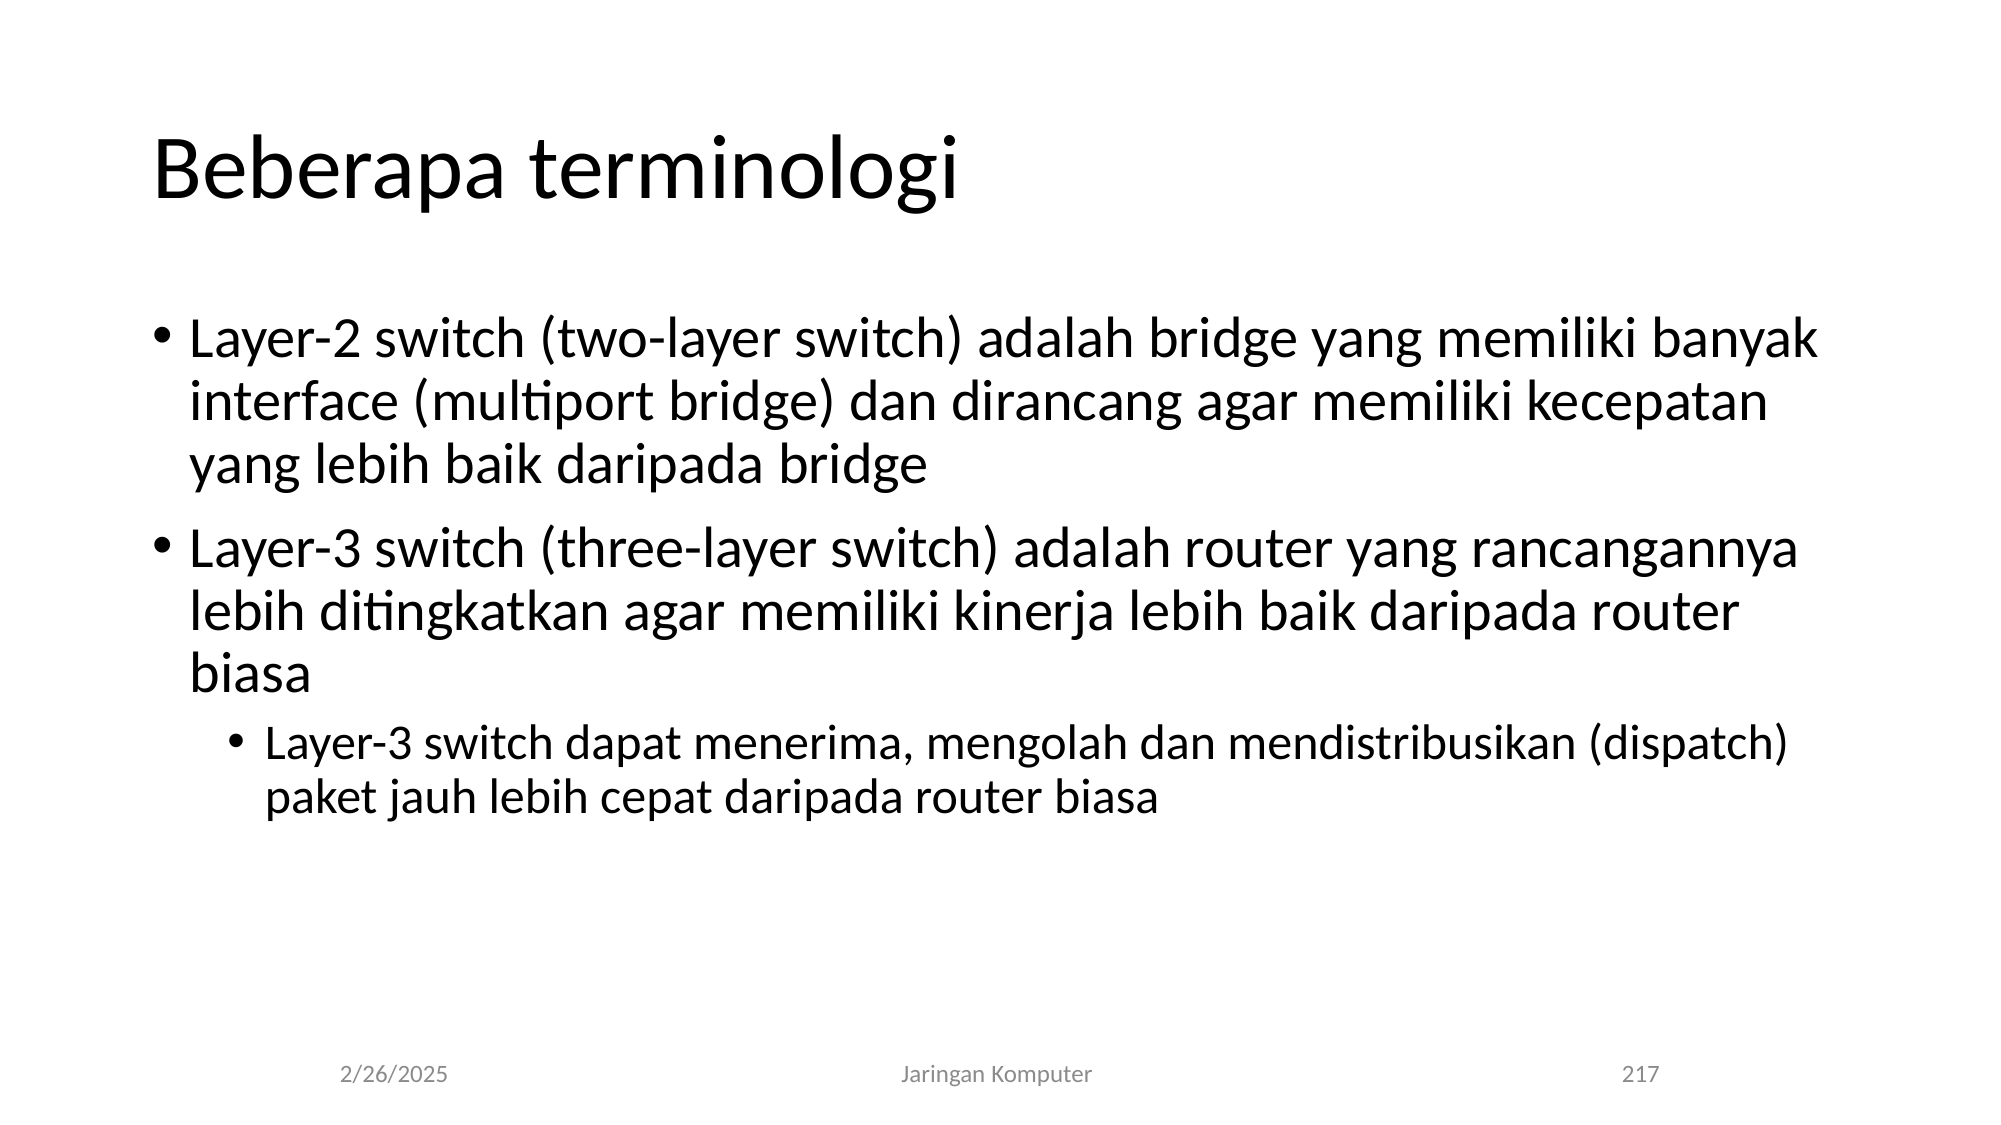

# Beberapa terminologi
Layer-2 switch (two-layer switch) adalah bridge yang memiliki banyak interface (multiport bridge) dan dirancang agar memiliki kecepatan yang lebih baik daripada bridge
Layer-3 switch (three-layer switch) adalah router yang rancangannya lebih ditingkatkan agar memiliki kinerja lebih baik daripada router biasa
Layer-3 switch dapat menerima, mengolah dan mendistribusikan (dispatch) paket jauh lebih cepat daripada router biasa
2/26/2025
Jaringan Komputer
217